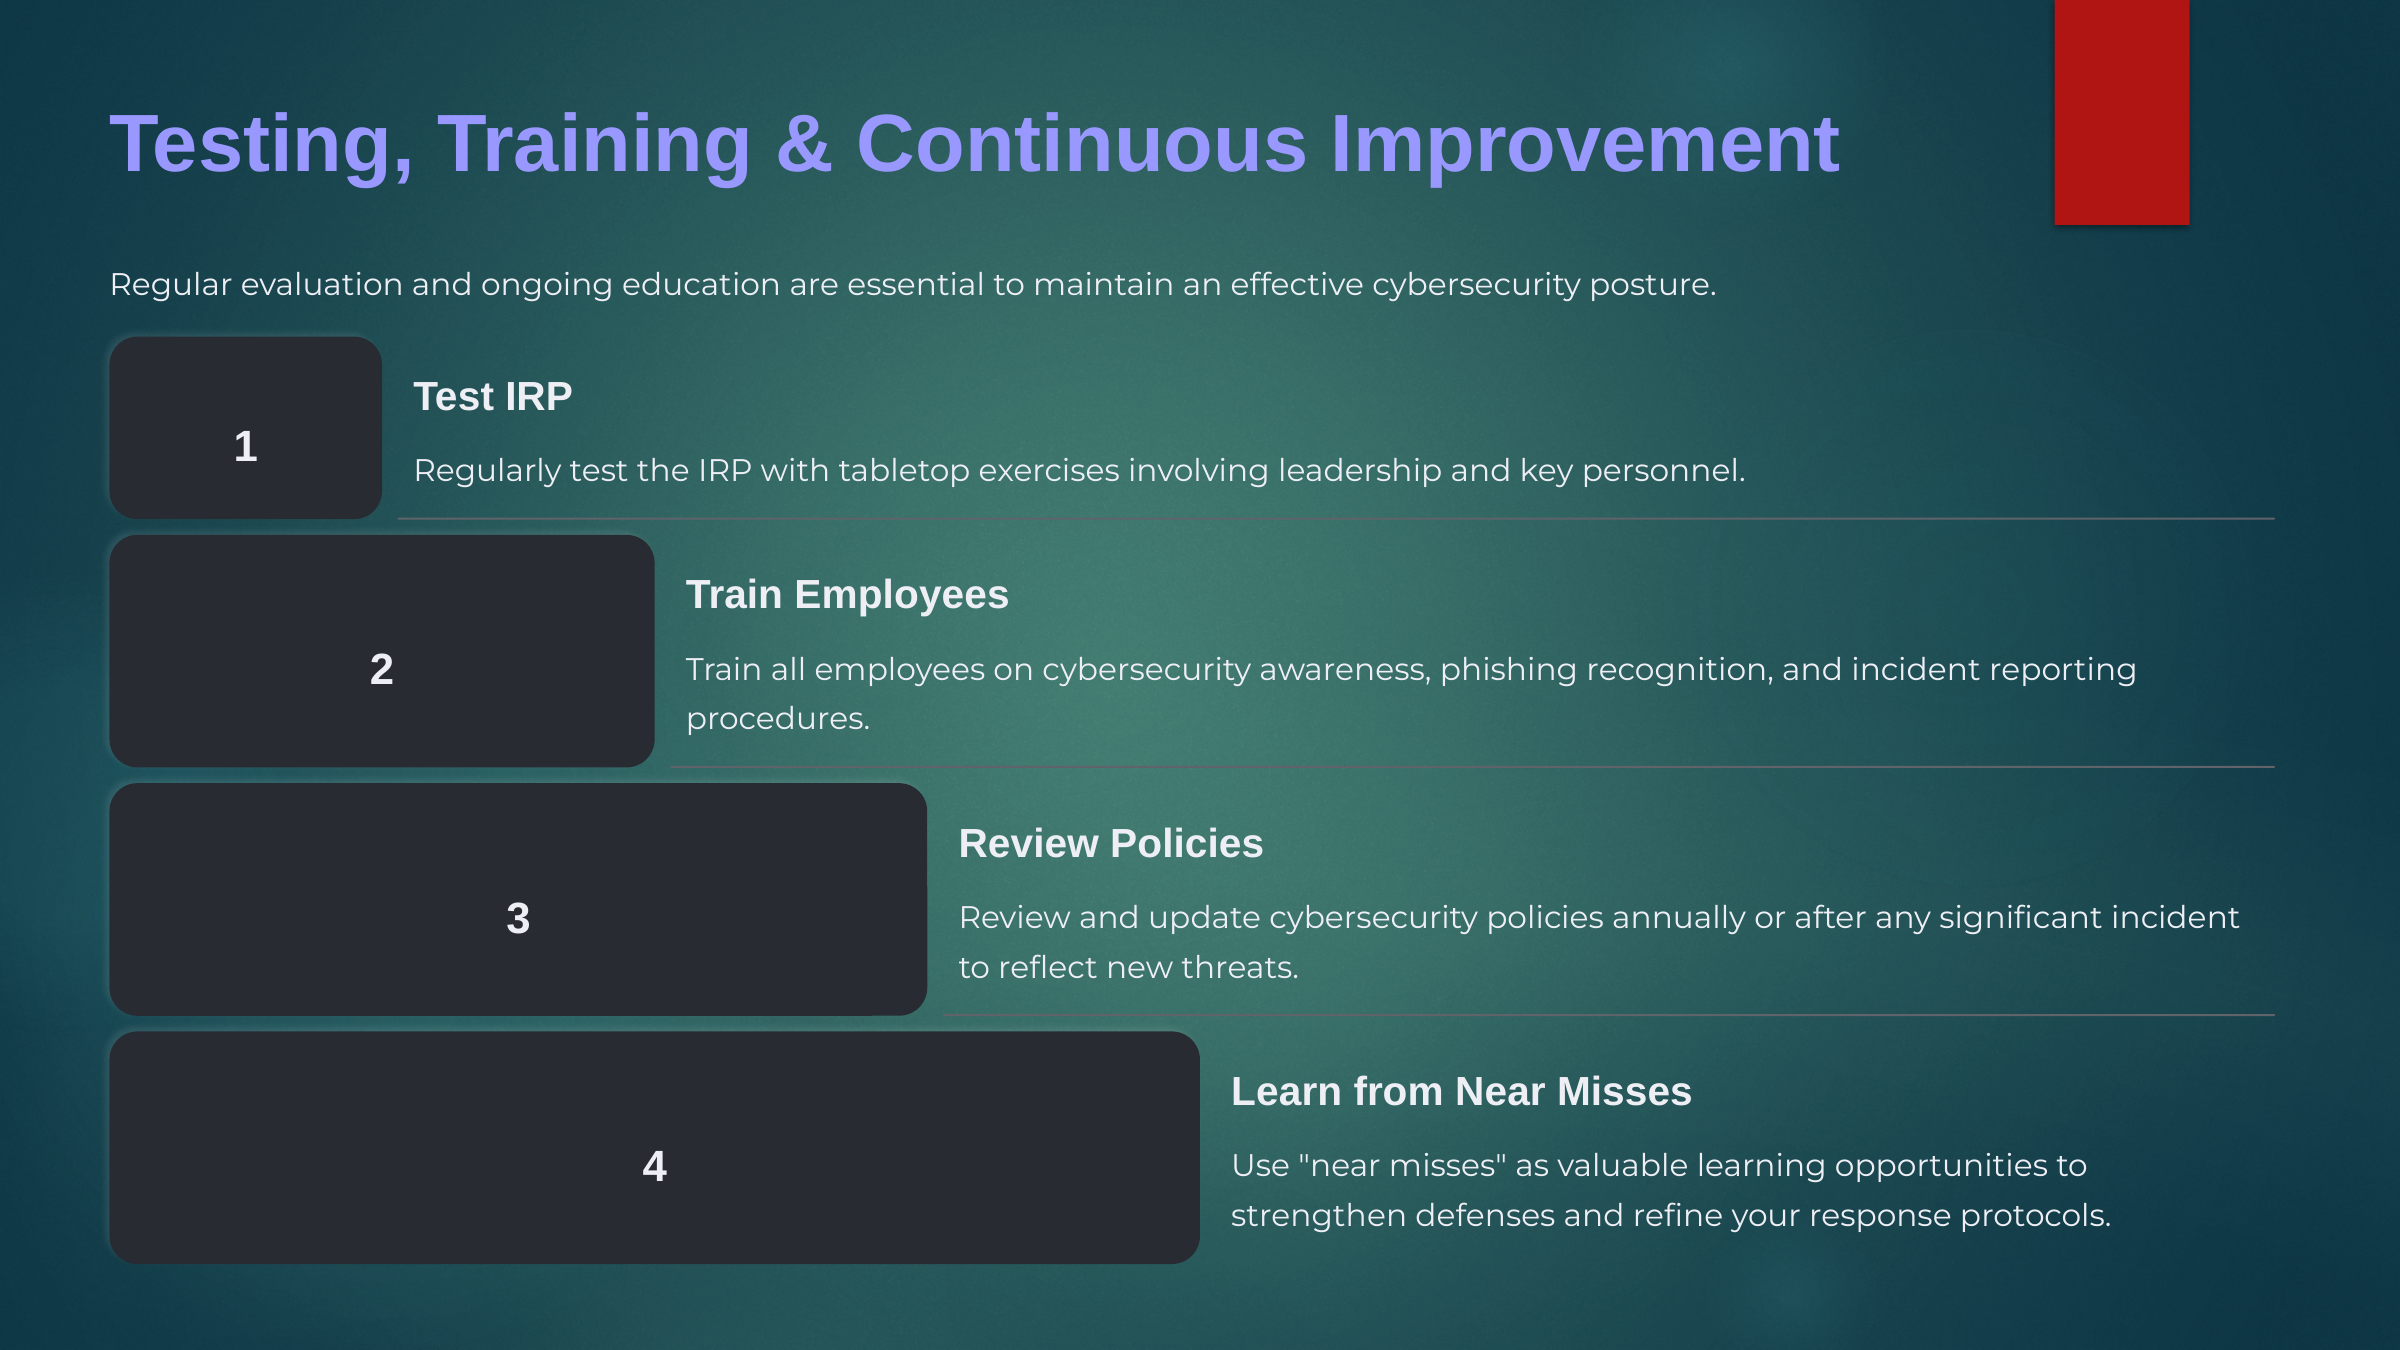

Testing, Training & Continuous Improvement
Regular evaluation and ongoing education are essential to maintain an effective cybersecurity posture.

Test IRP
1
Regularly test the IRP with tabletop exercises involving leadership and key personnel.

Train Employees
2
Train all employees on cybersecurity awareness, phishing recognition, and incident reporting procedures.

Review Policies
3
Review and update cybersecurity policies annually or after any significant incident to reflect new threats.

Learn from Near Misses
4
Use "near misses" as valuable learning opportunities to strengthen defenses and refine your response protocols.